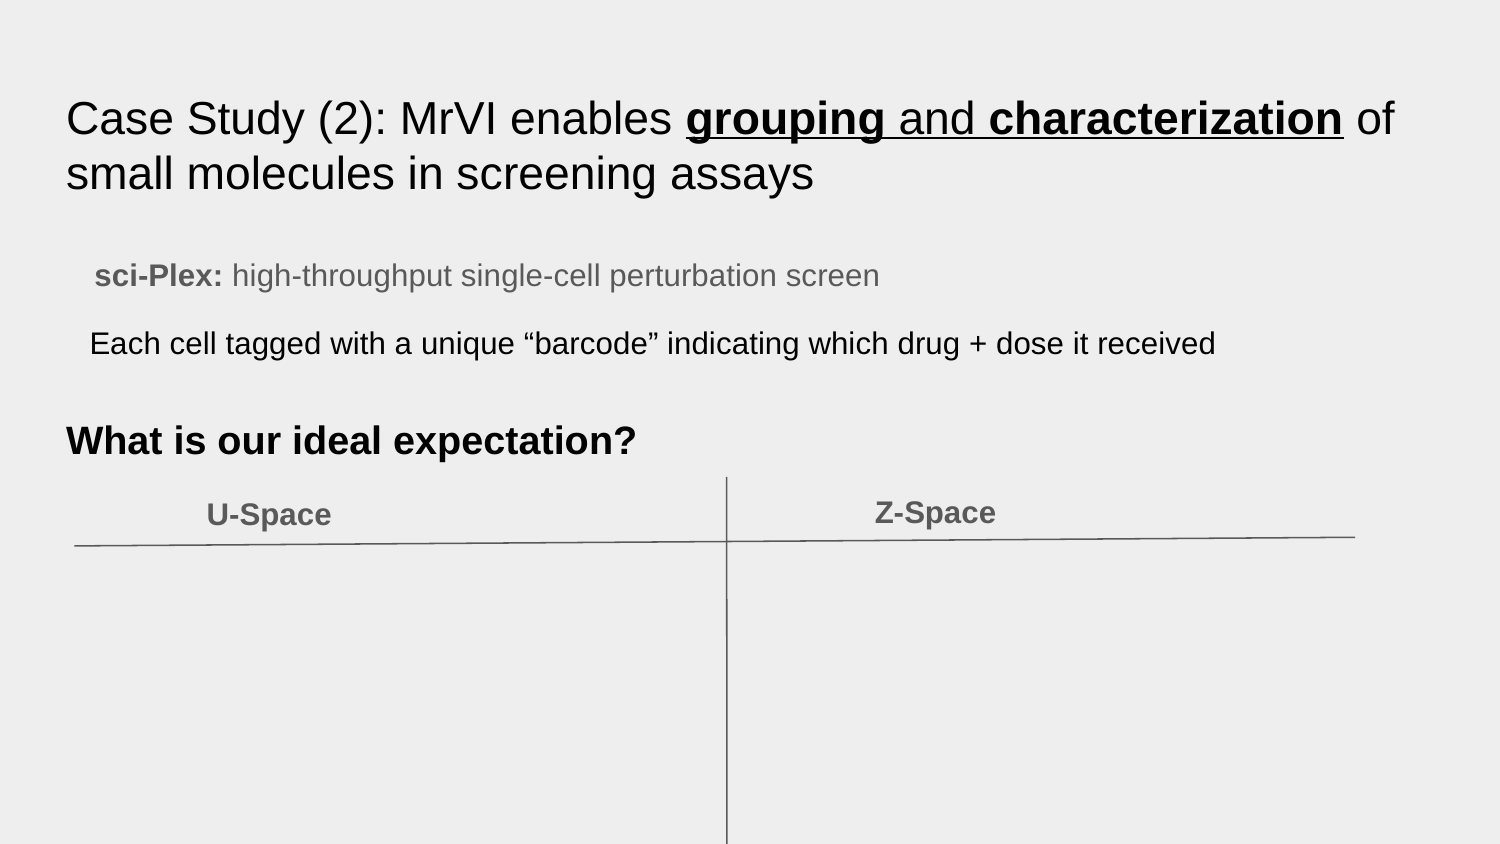

# Case Study (2): MrVI enables grouping and characterization of small molecules in screening assays
sci-Plex: high-throughput single-cell perturbation screen
Each cell tagged with a unique “barcode” indicating which drug + dose it received
What is our ideal expectation?
Z-Space
U-Space